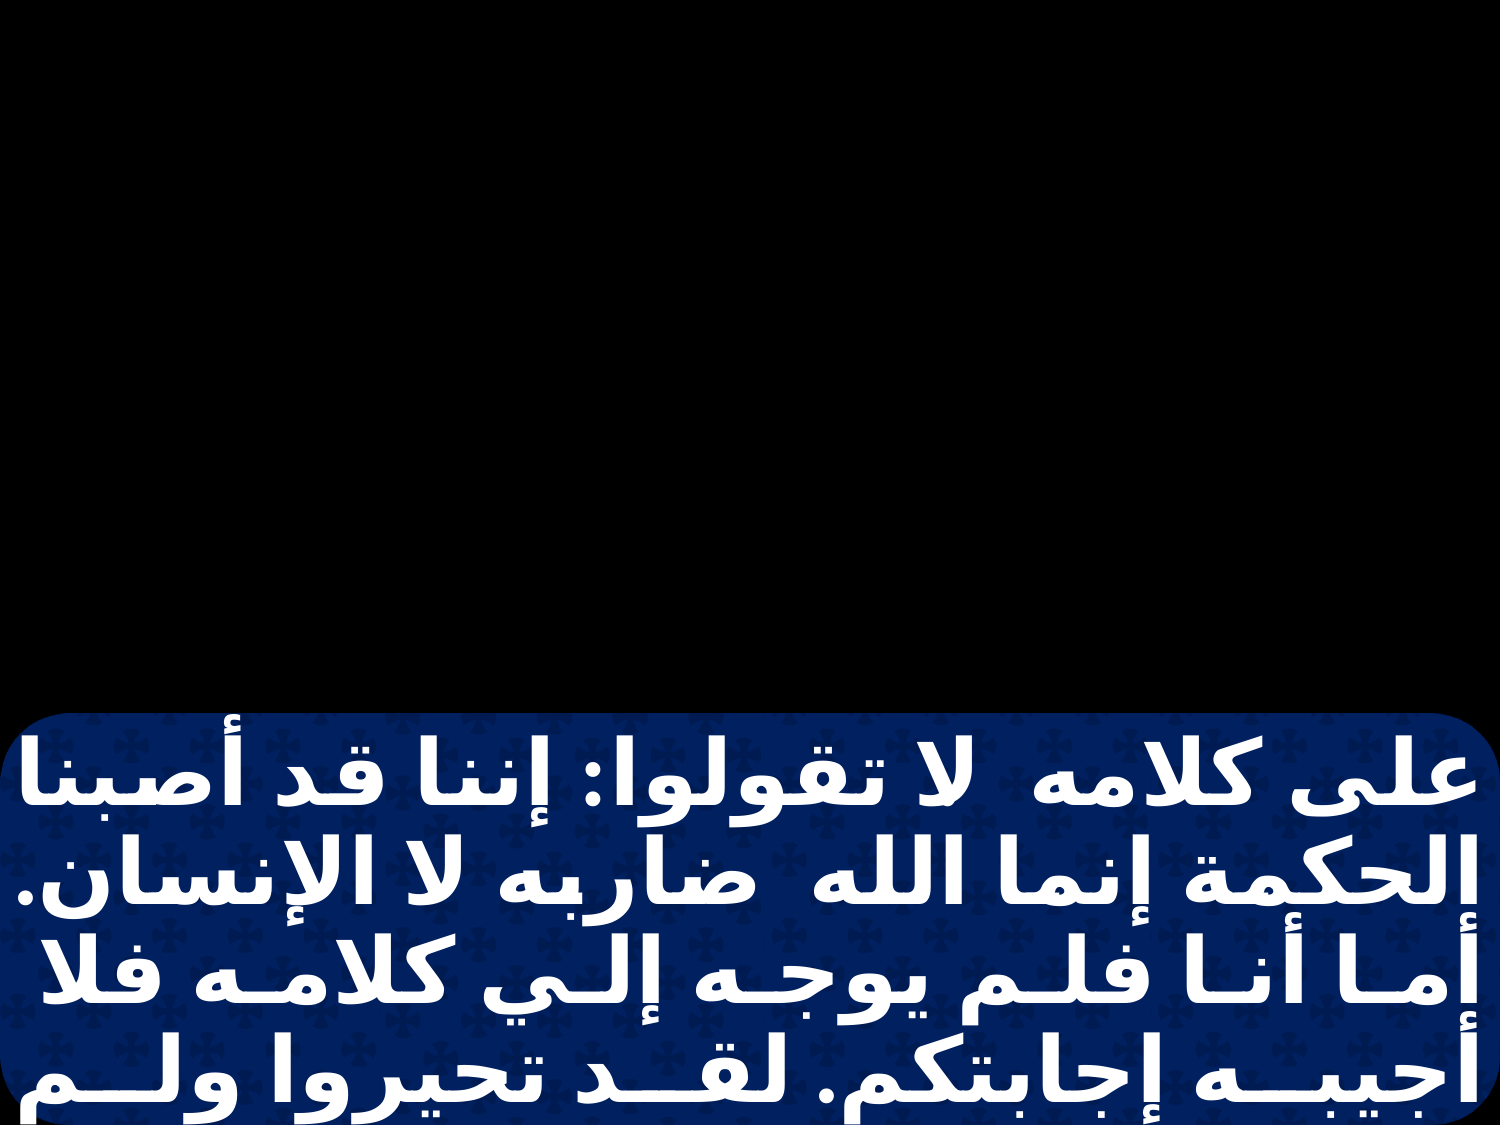

على كلامه. لا تقولوا: إننا قد أصبنا الحكمة إنما الله  ضاربه لا الإنسان. أما أنا فلم يوجه إلي كلامه فلا  أجيبه إجابتكم. لقد تحيروا ولم يجيبوا وقد سلبوا  النطق. فتربصت حتى لم يتكلموا وتوقفوا، فلم